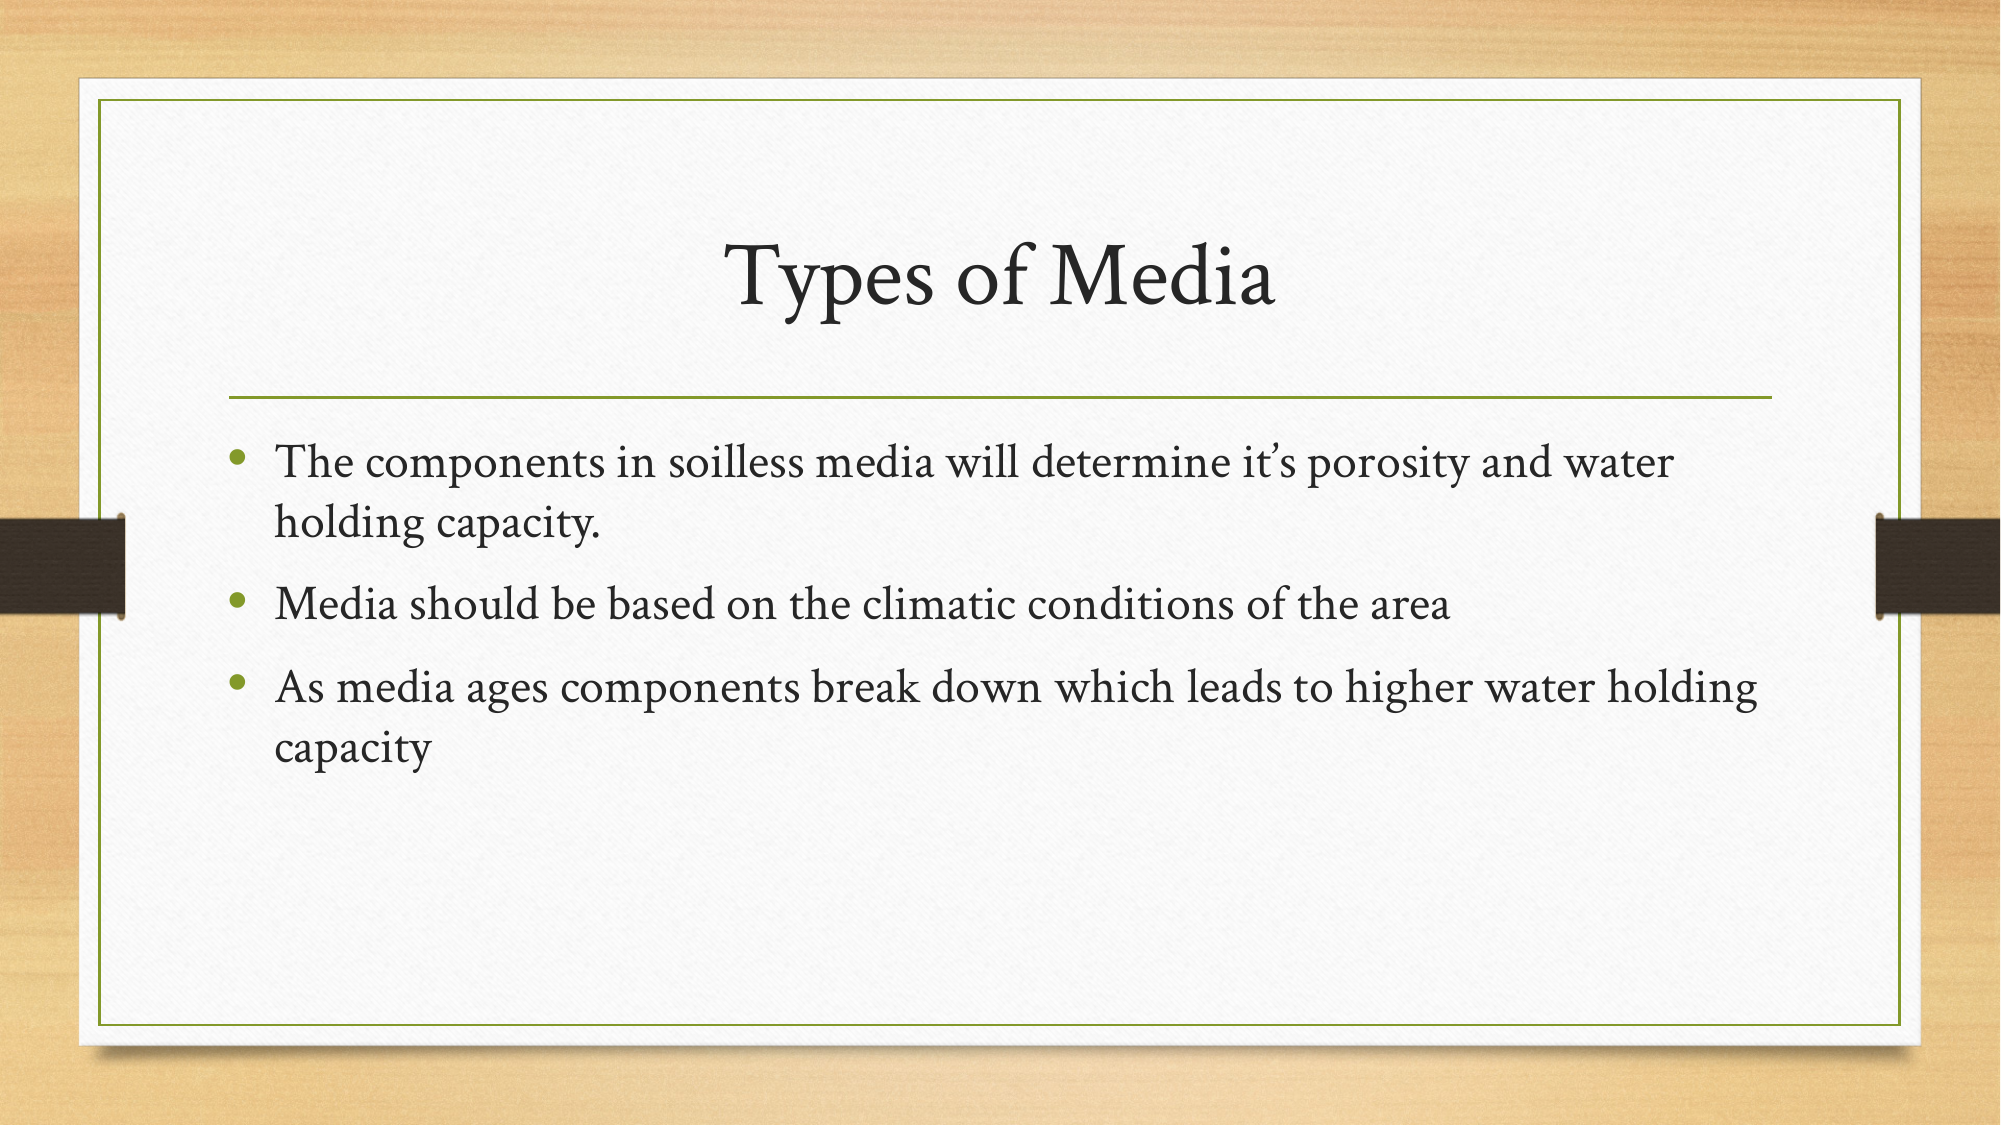

# Types of Media
The components in soilless media will determine it’s porosity and water holding capacity.
Media should be based on the climatic conditions of the area
As media ages components break down which leads to higher water holding capacity